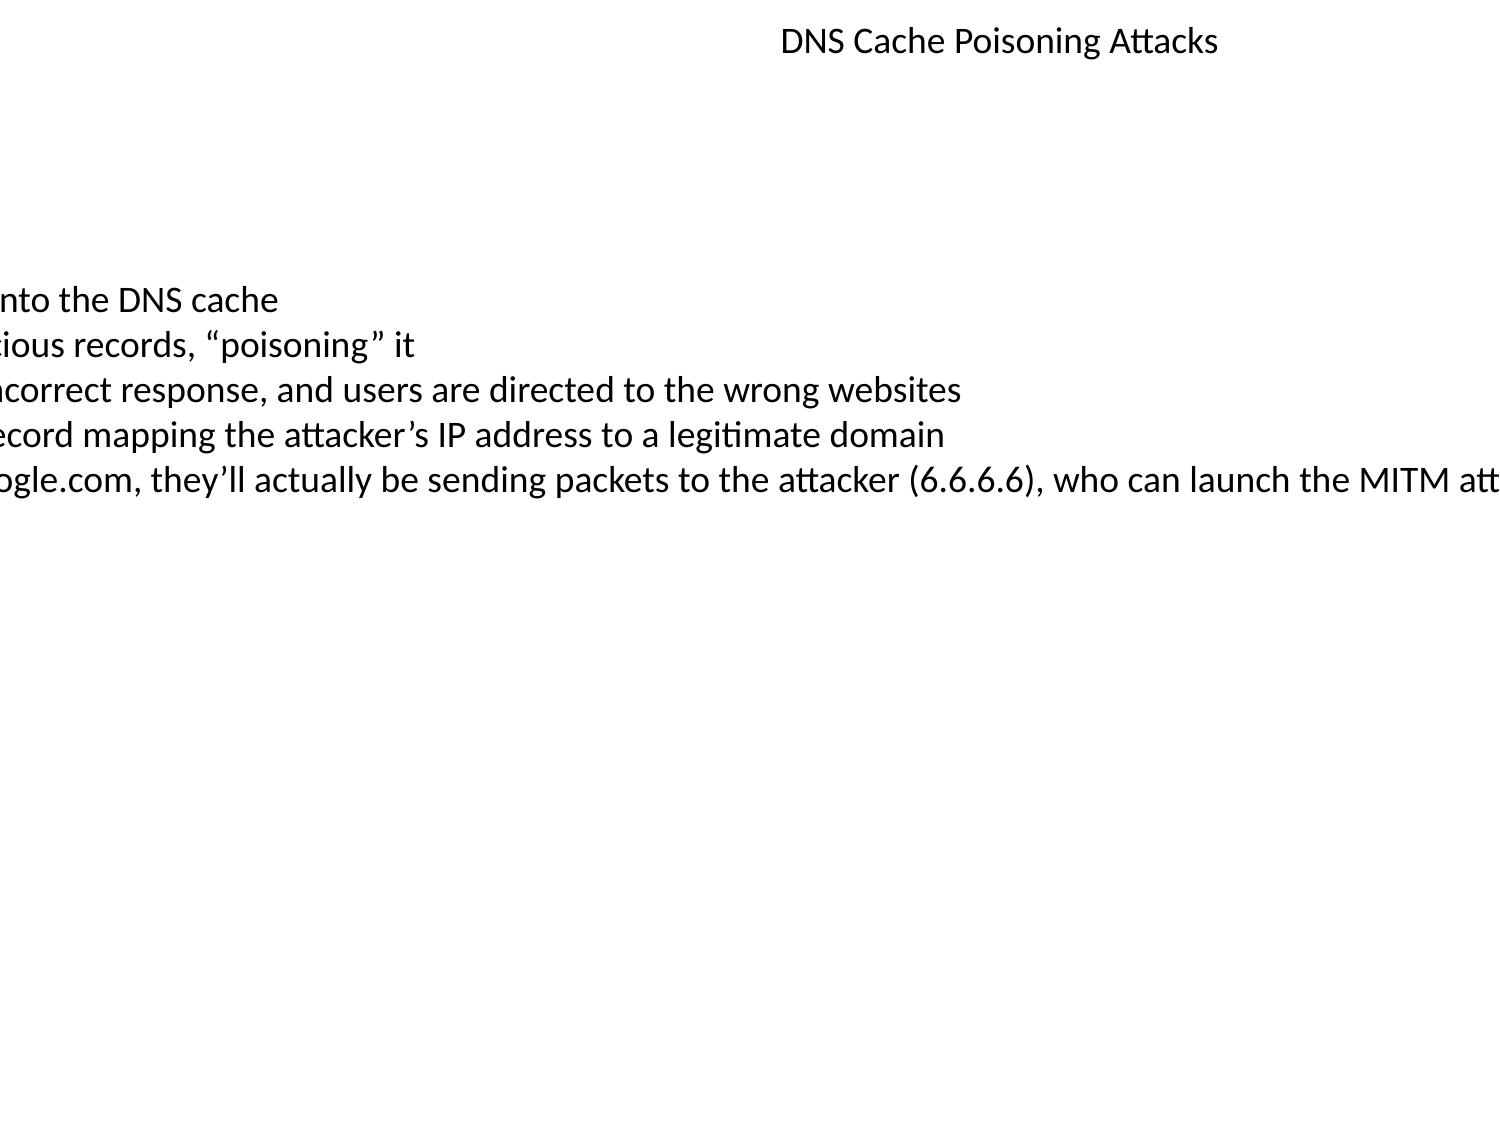

DNS Cache Poisoning Attacks
Cache poisoning attack:
Returning a false information into the DNS cache
The victim will cache the malicious records, “poisoning” it
Later, DNS queries return an incorrect response, and users are directed to the wrong websites
Example: Supply a malicious record mapping the attacker’s IP address to a legitimate domain
Now when the victim visits google.com, they’ll actually be sending packets to the attacker (6.6.6.6), who can launch the MITM attack!